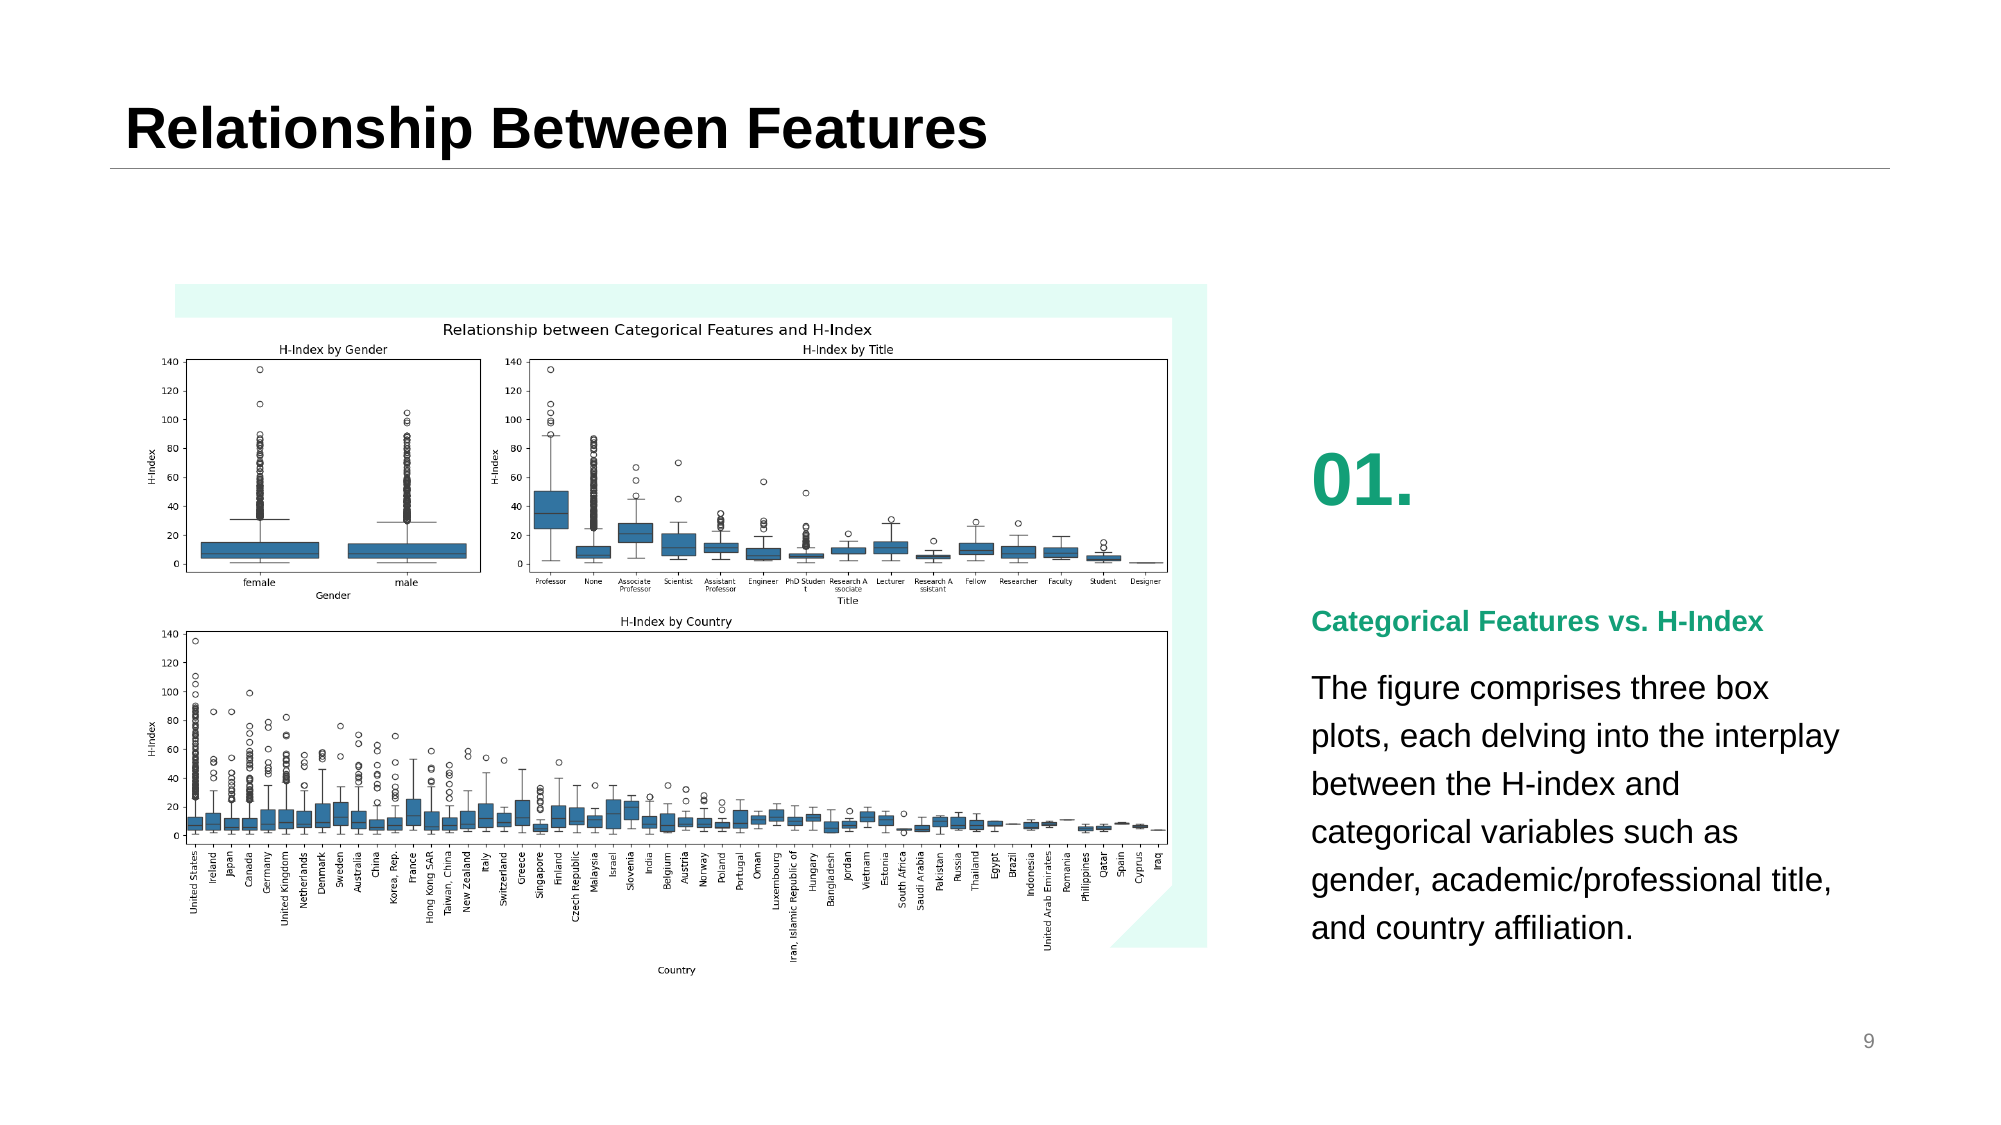

# Relationship Between Features

01.
Categorical Features vs. H-Index
The figure comprises three box plots, each delving into the interplay between the H-index and categorical variables such as gender, academic/professional title, and country affiliation.
9